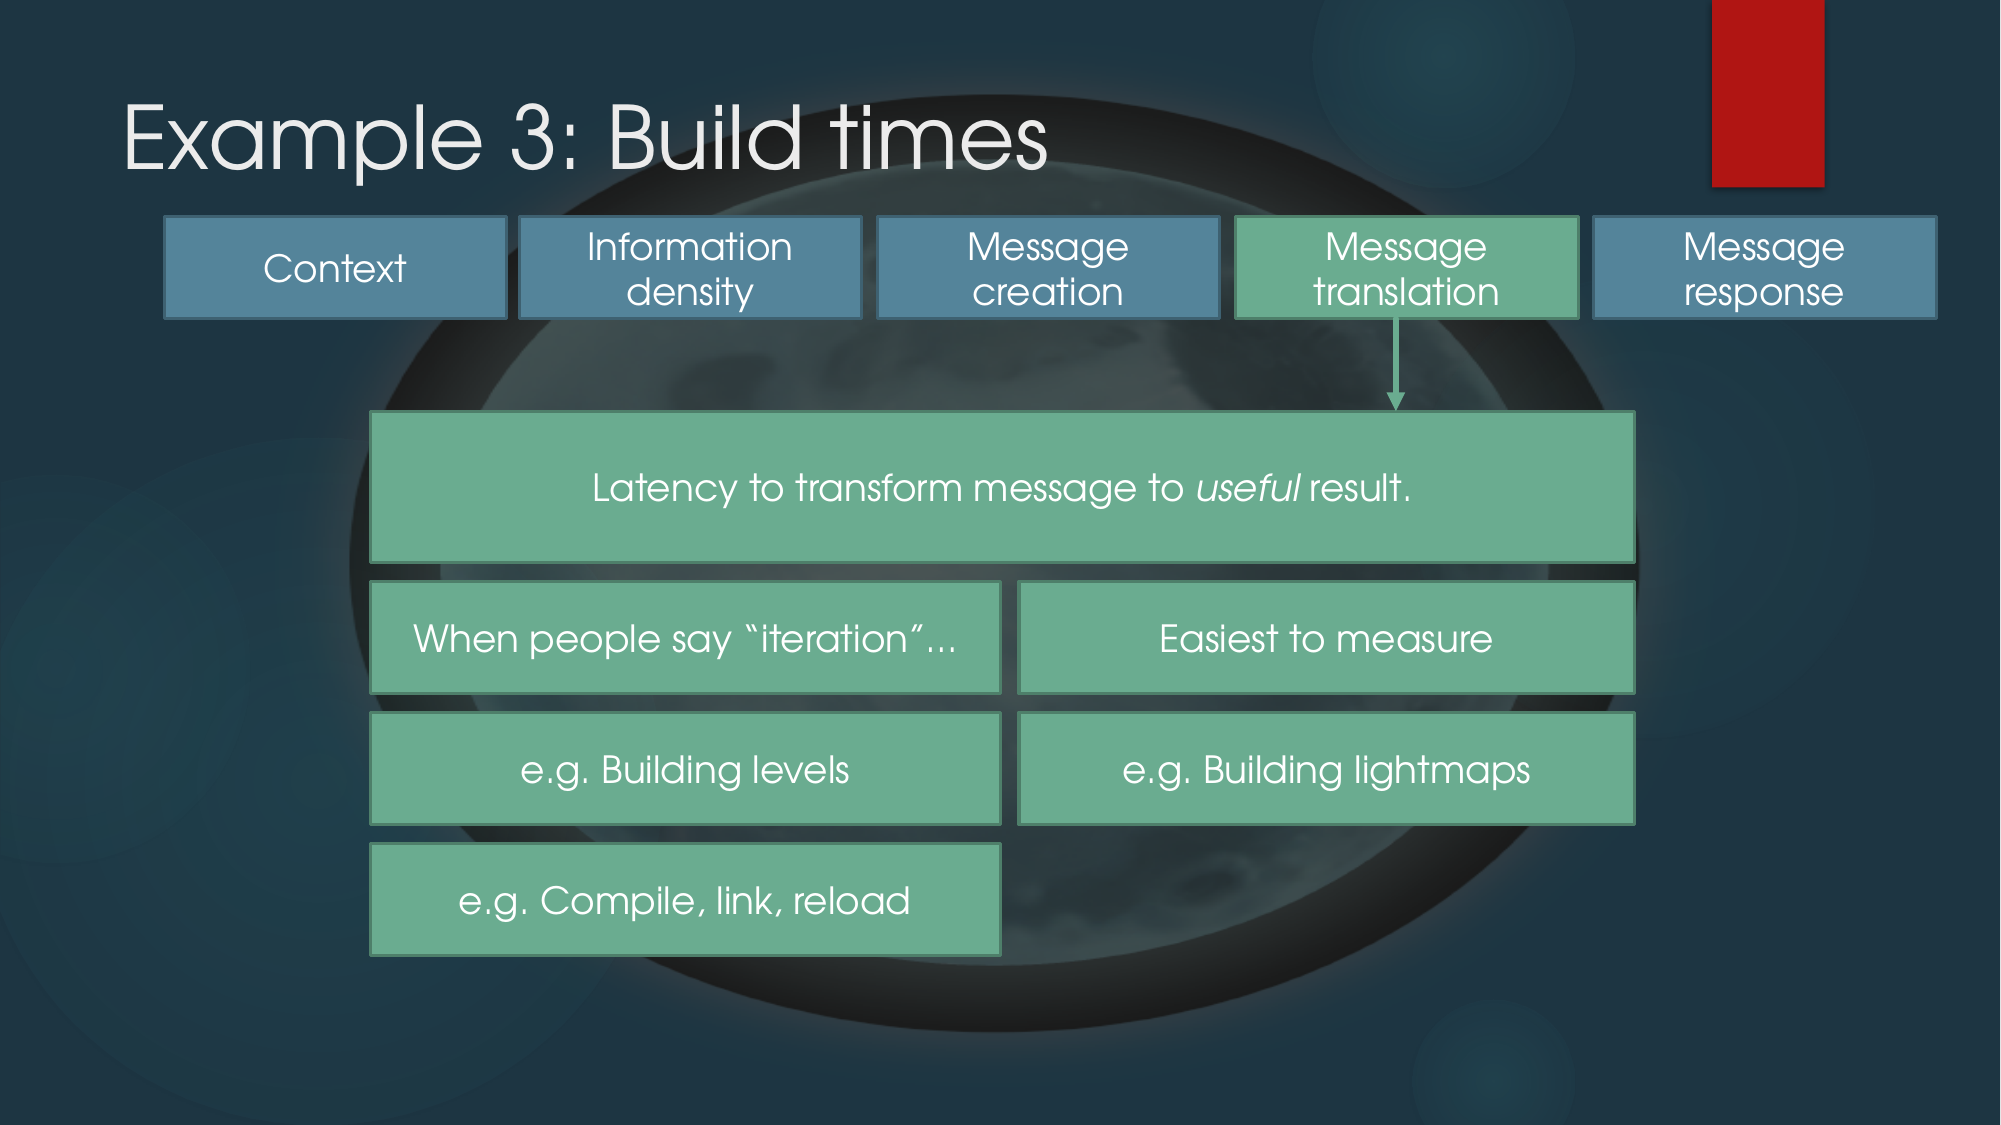

# Example 3: Build times
Context
Information density
Message creation
Message translation
Message response
Latency to transform message to useful result.
When people say “iteration”…
Easiest to measure
e.g. Building levels
e.g. Building lightmaps
e.g. Compile, link, reload